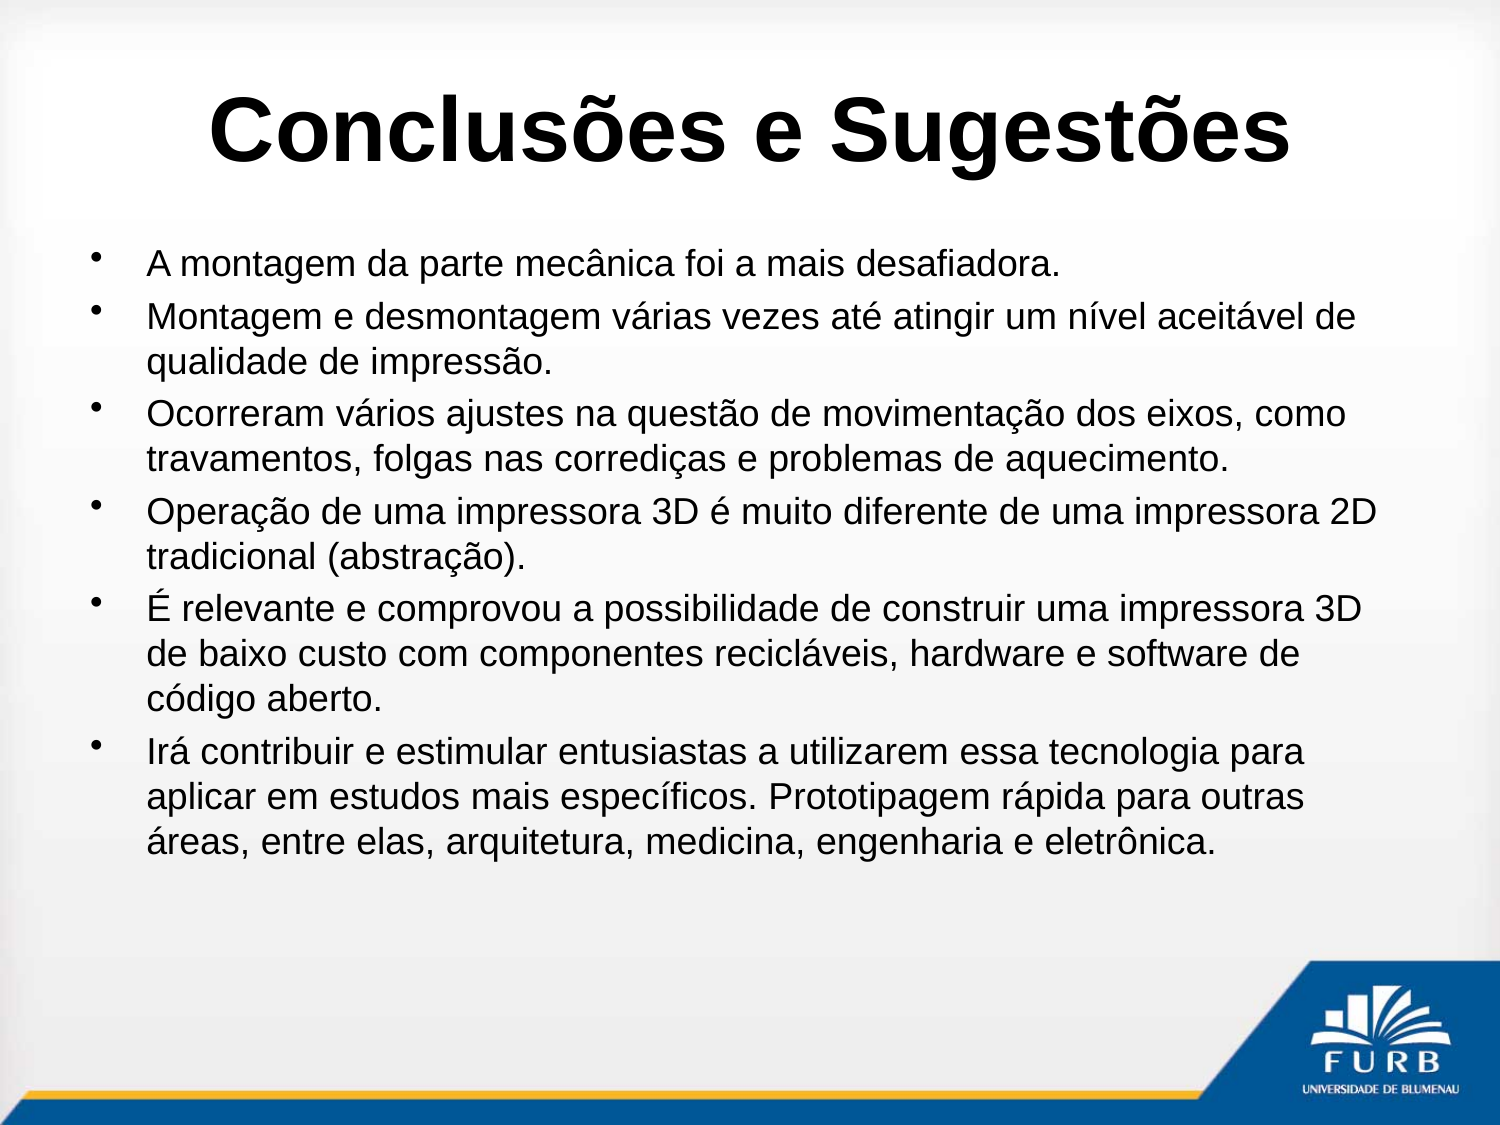

# Conclusões e Sugestões
A montagem da parte mecânica foi a mais desafiadora.
Montagem e desmontagem várias vezes até atingir um nível aceitável de qualidade de impressão.
Ocorreram vários ajustes na questão de movimentação dos eixos, como travamentos, folgas nas corrediças e problemas de aquecimento.
Operação de uma impressora 3D é muito diferente de uma impressora 2D tradicional (abstração).
É relevante e comprovou a possibilidade de construir uma impressora 3D de baixo custo com componentes recicláveis, hardware e software de código aberto.
Irá contribuir e estimular entusiastas a utilizarem essa tecnologia para aplicar em estudos mais específicos. Prototipagem rápida para outras áreas, entre elas, arquitetura, medicina, engenharia e eletrônica.